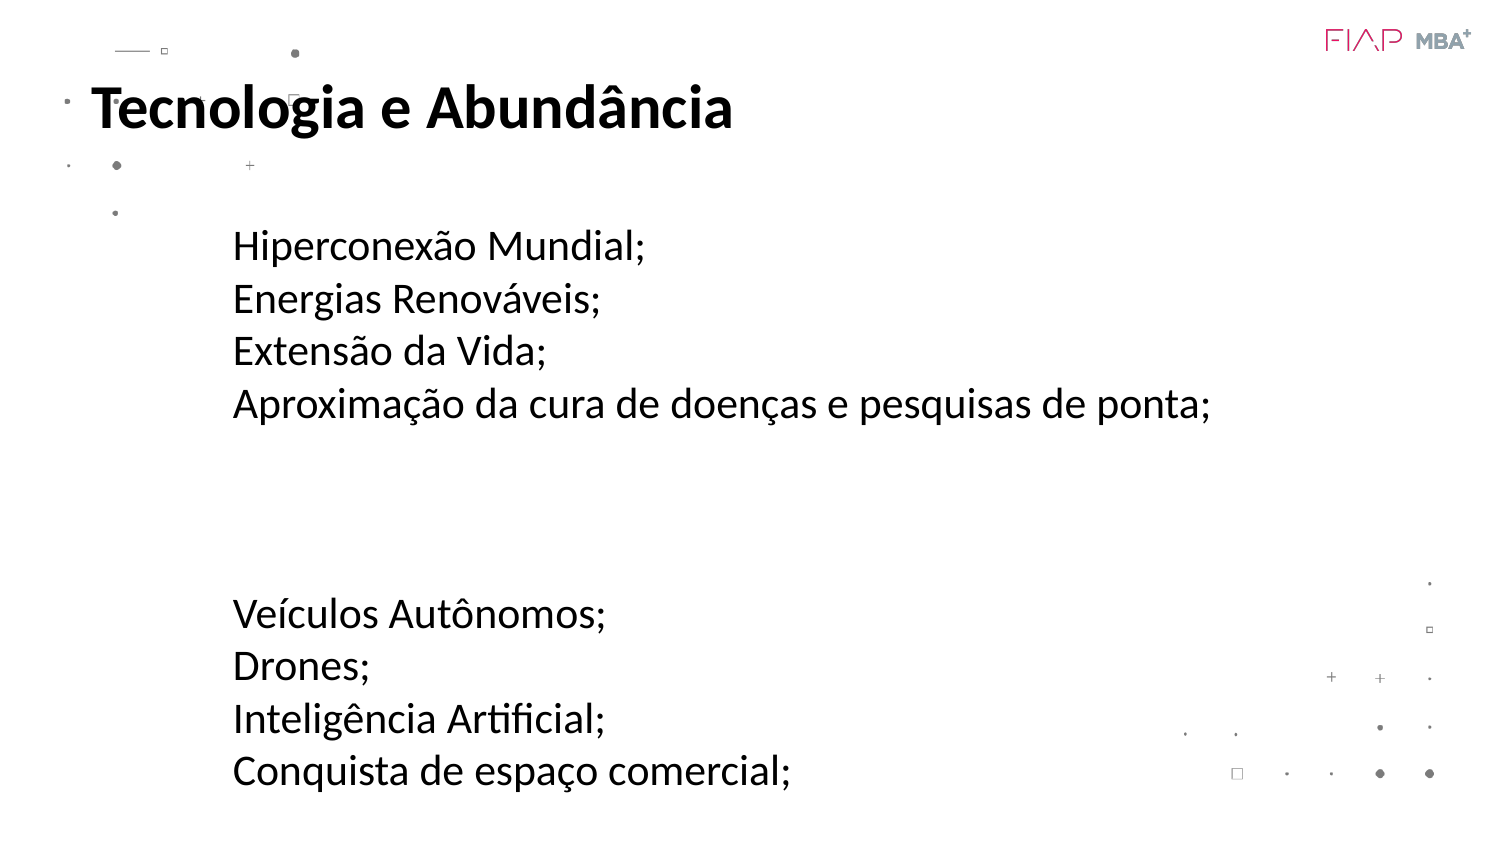

Tecnologia e Abundância
Hiperconexão Mundial;
Energias Renováveis;
Extensão da Vida;
Aproximação da cura de doenças e pesquisas de ponta;

Veículos Autônomos;
Drones;
Inteligência Artificial;
Conquista de espaço comercial;